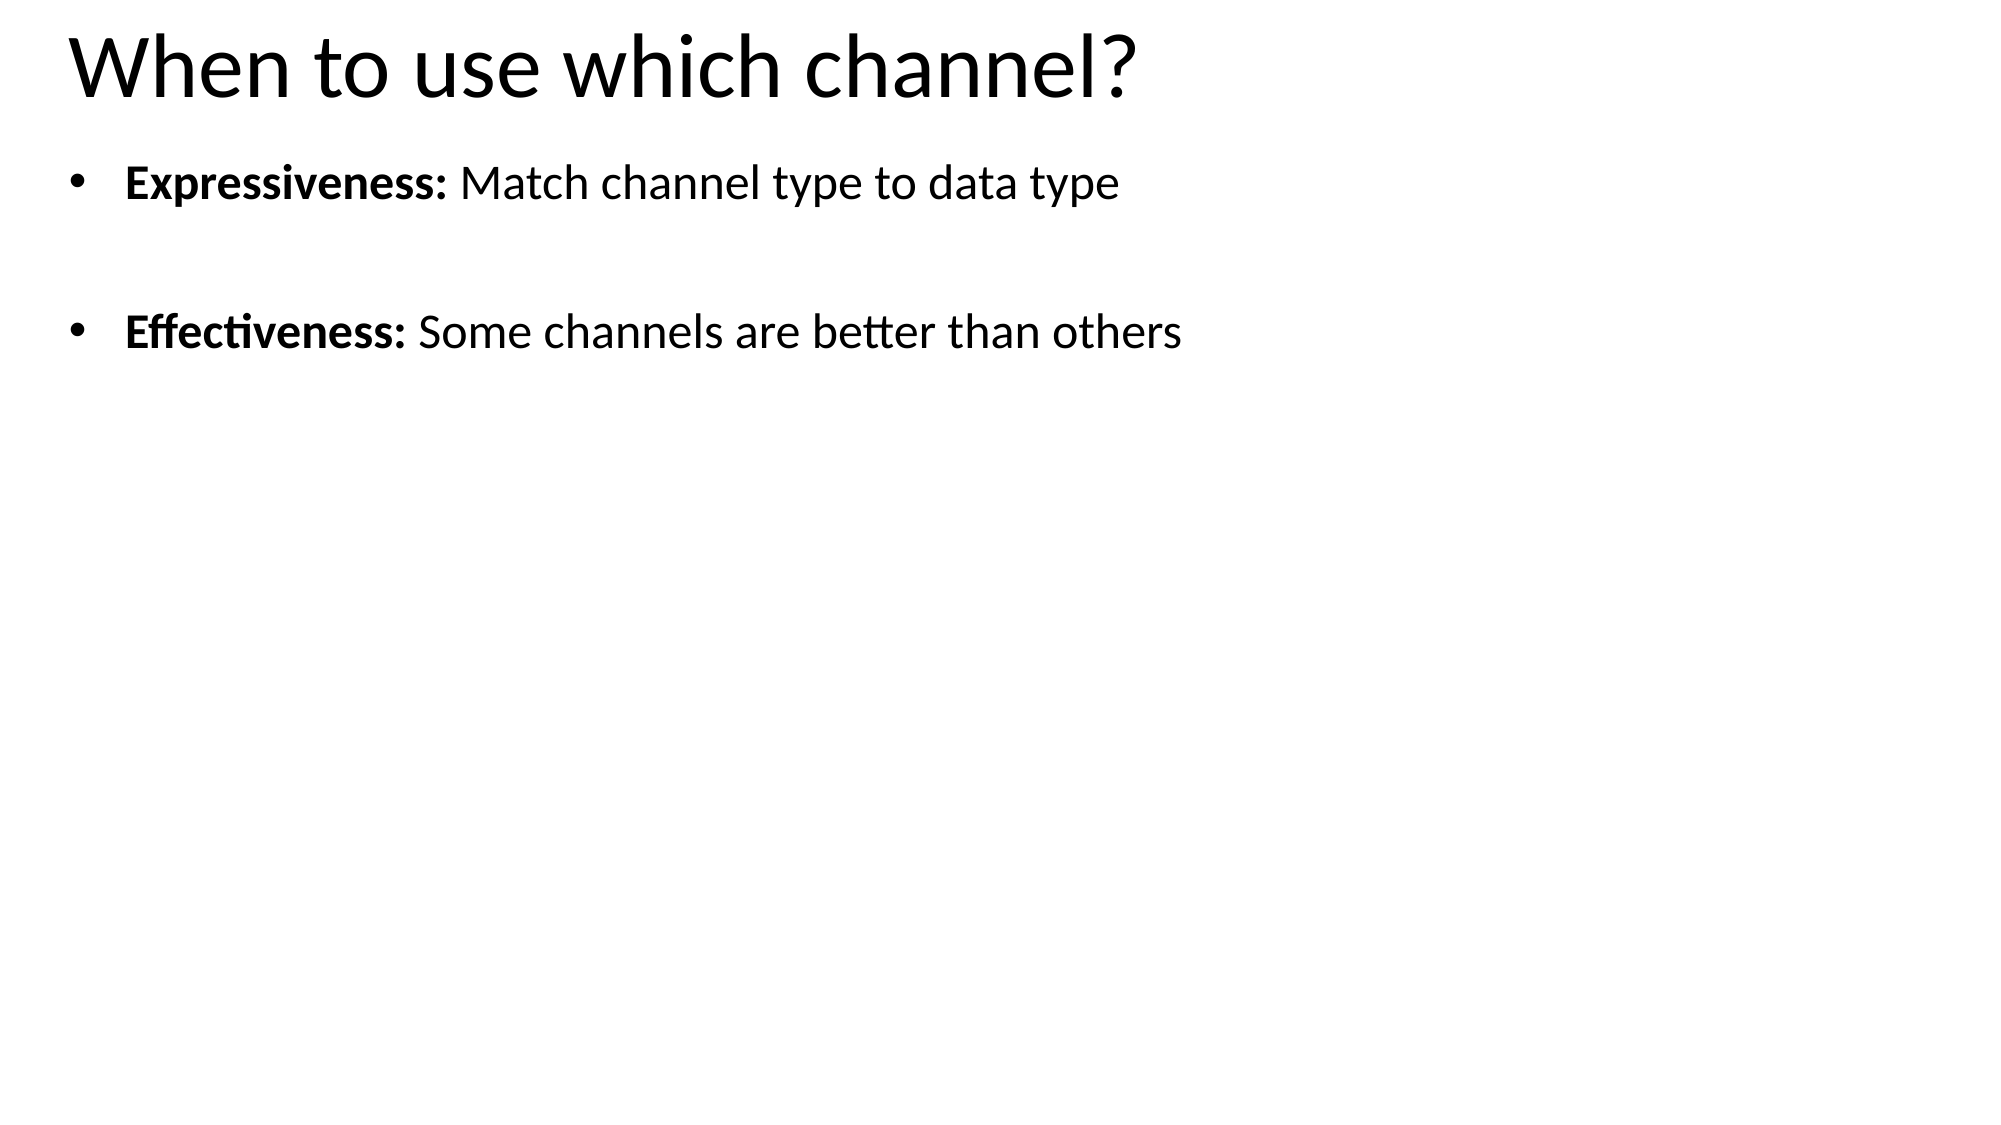

When to use which channel?
Expressiveness: Match channel type to data type

Effectiveness: Some channels are better than others